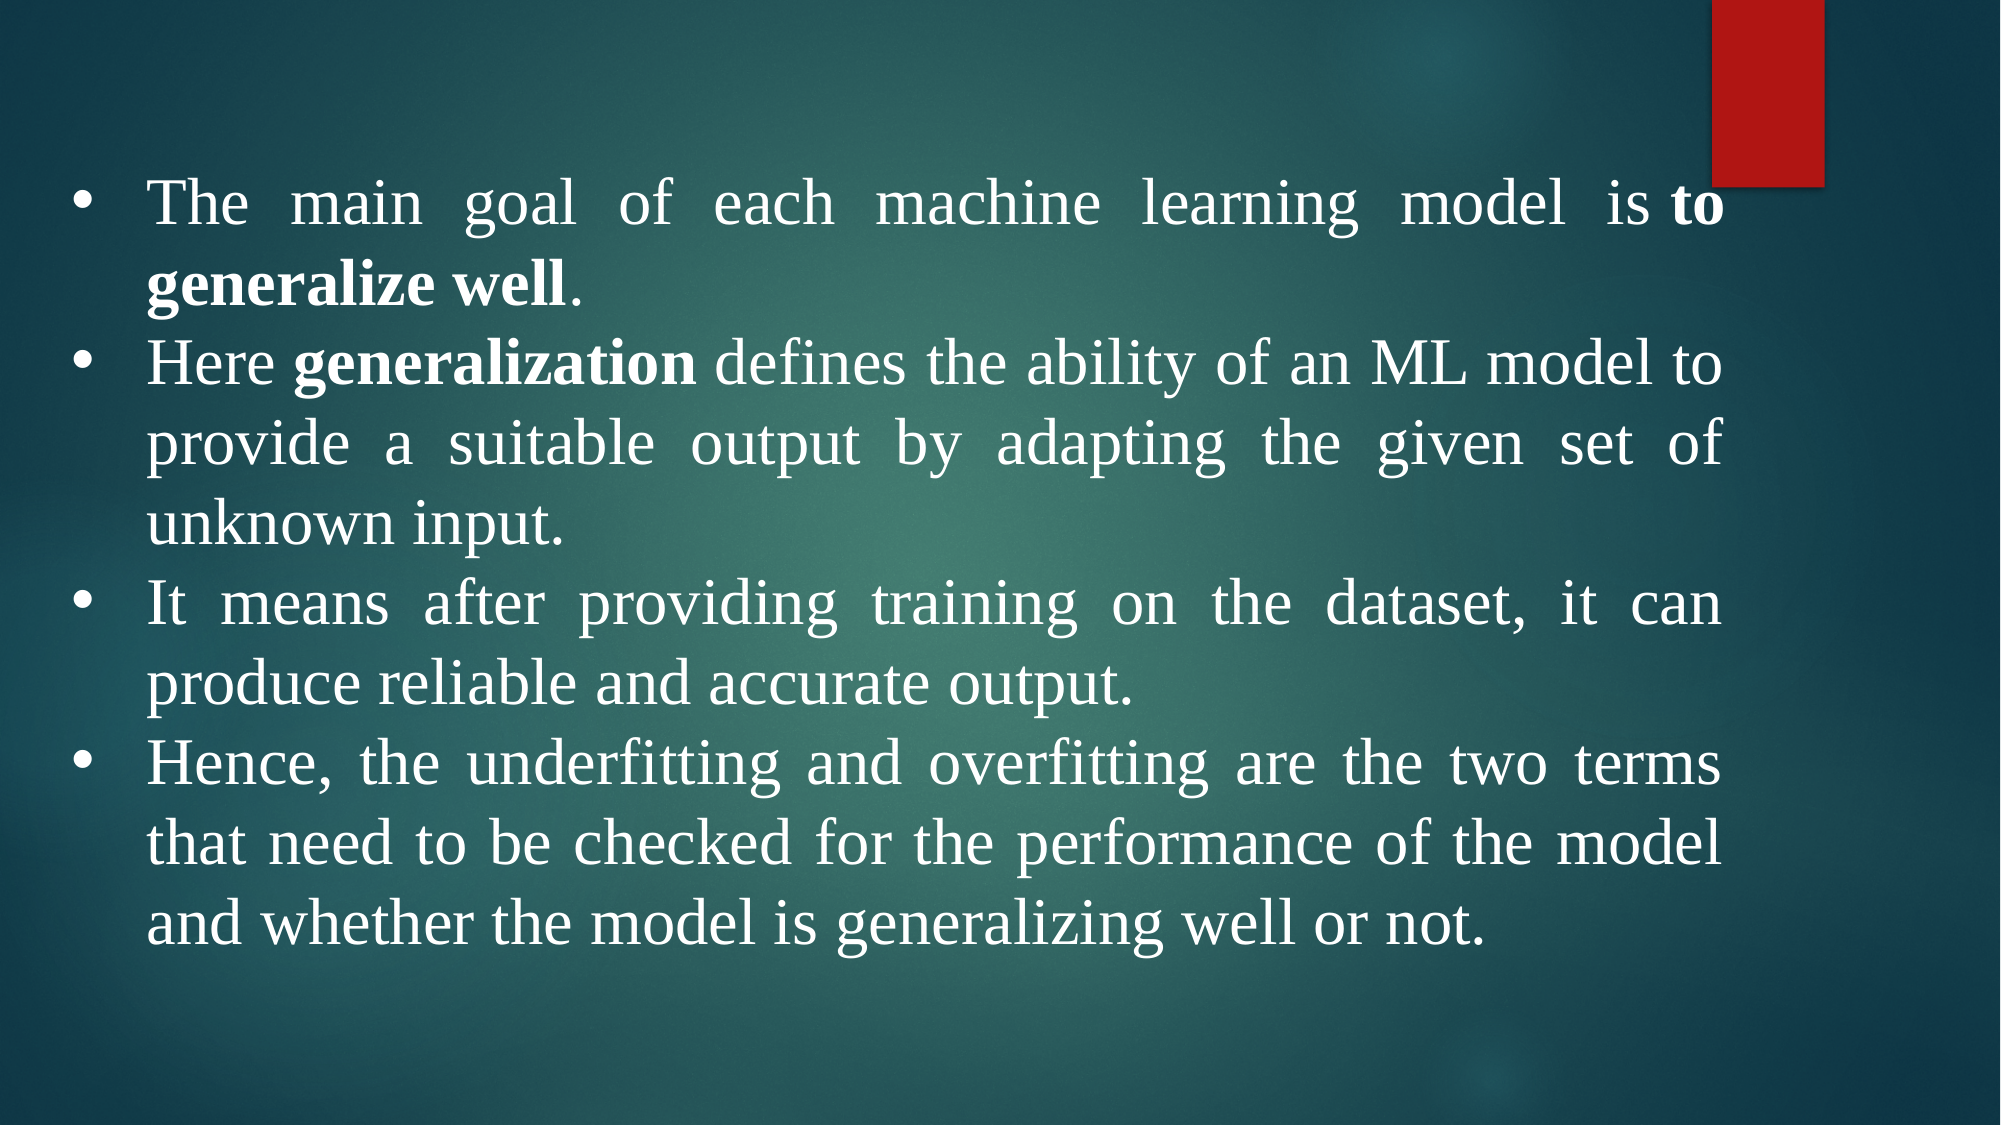

The main goal of each machine learning model is to generalize well.
Here generalization defines the ability of an ML model to provide a suitable output by adapting the given set of unknown input.
It means after providing training on the dataset, it can produce reliable and accurate output.
Hence, the underfitting and overfitting are the two terms that need to be checked for the performance of the model and whether the model is generalizing well or not.